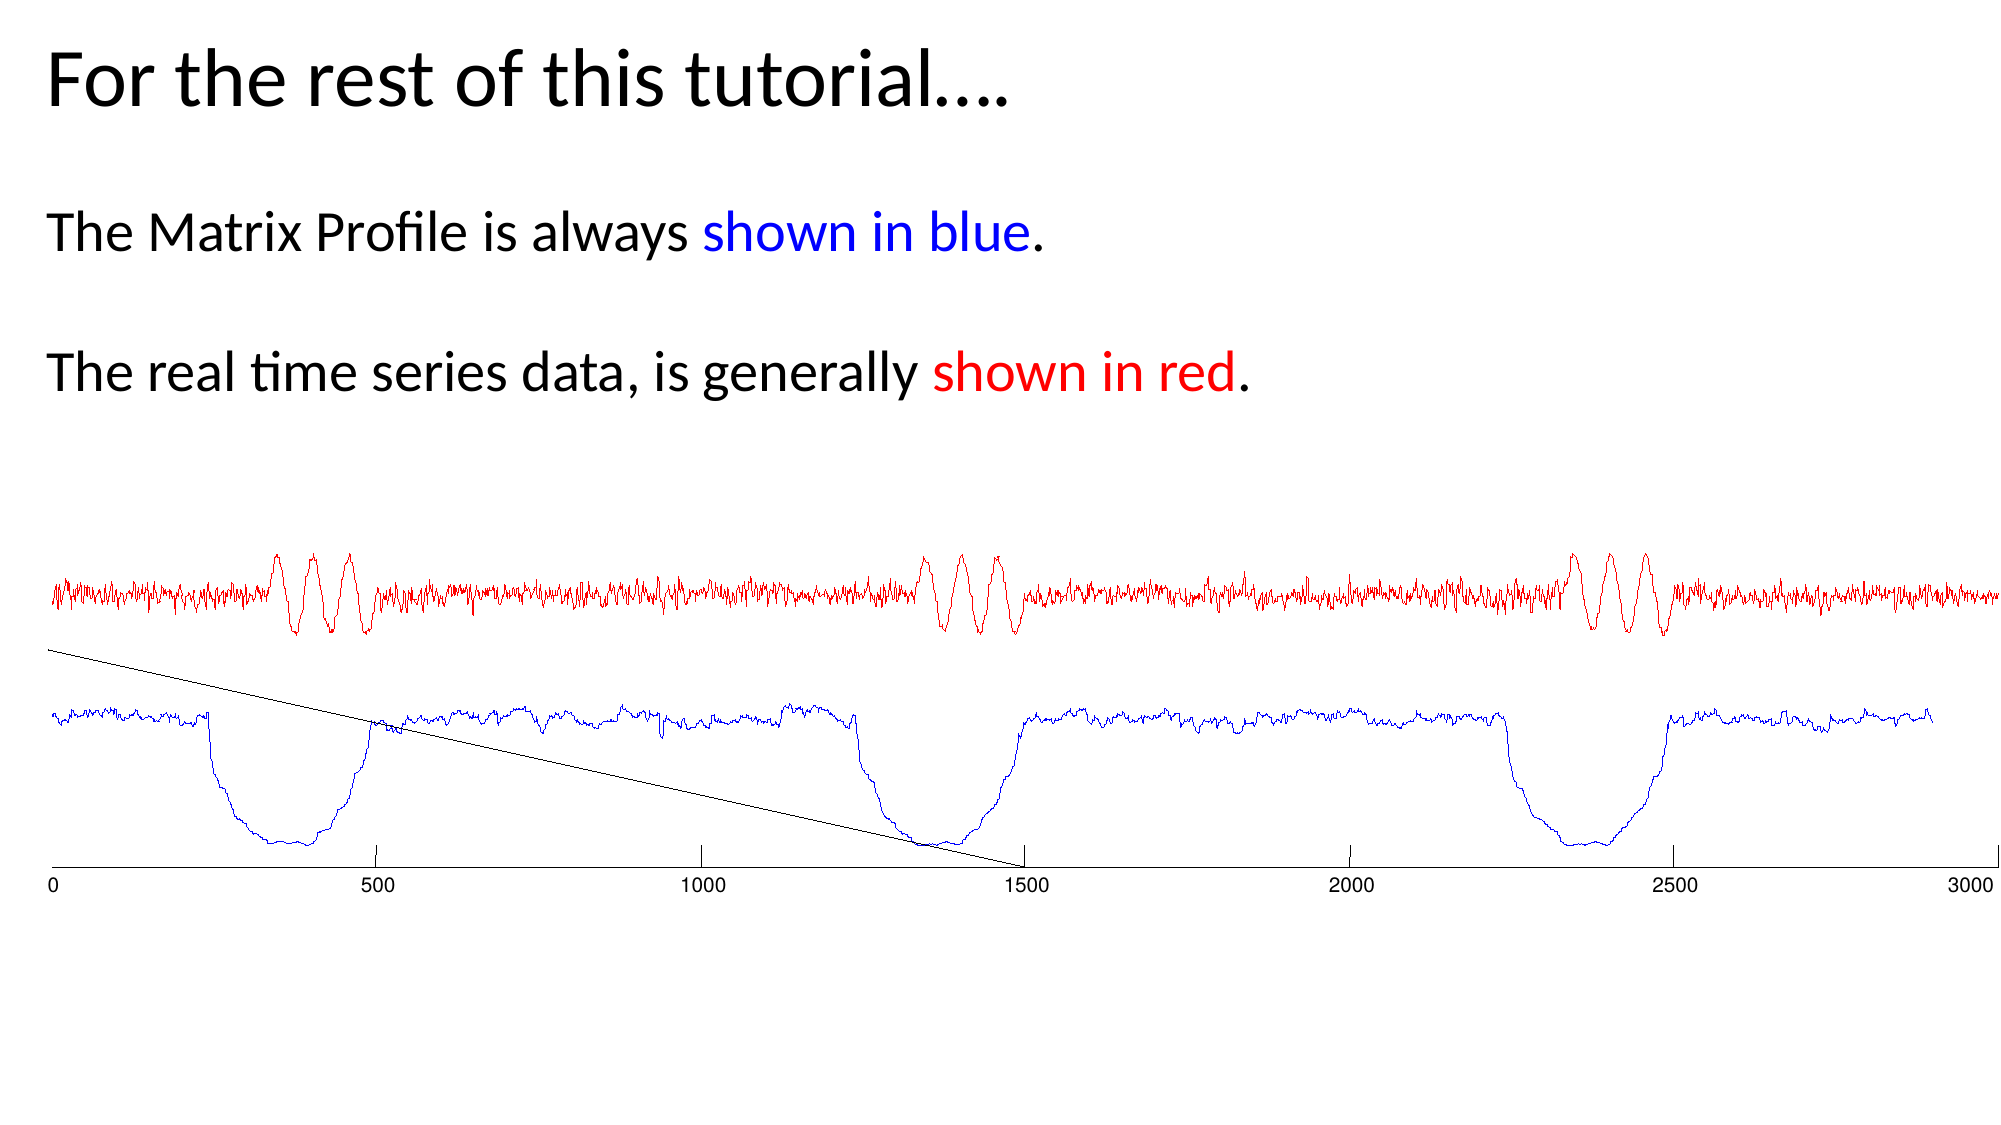

For the rest of this tutorial….

The Matrix Profile is always shown in blue.

The real time series data, is generally shown in red.

0
500
1000
1500
2000
2500
3000